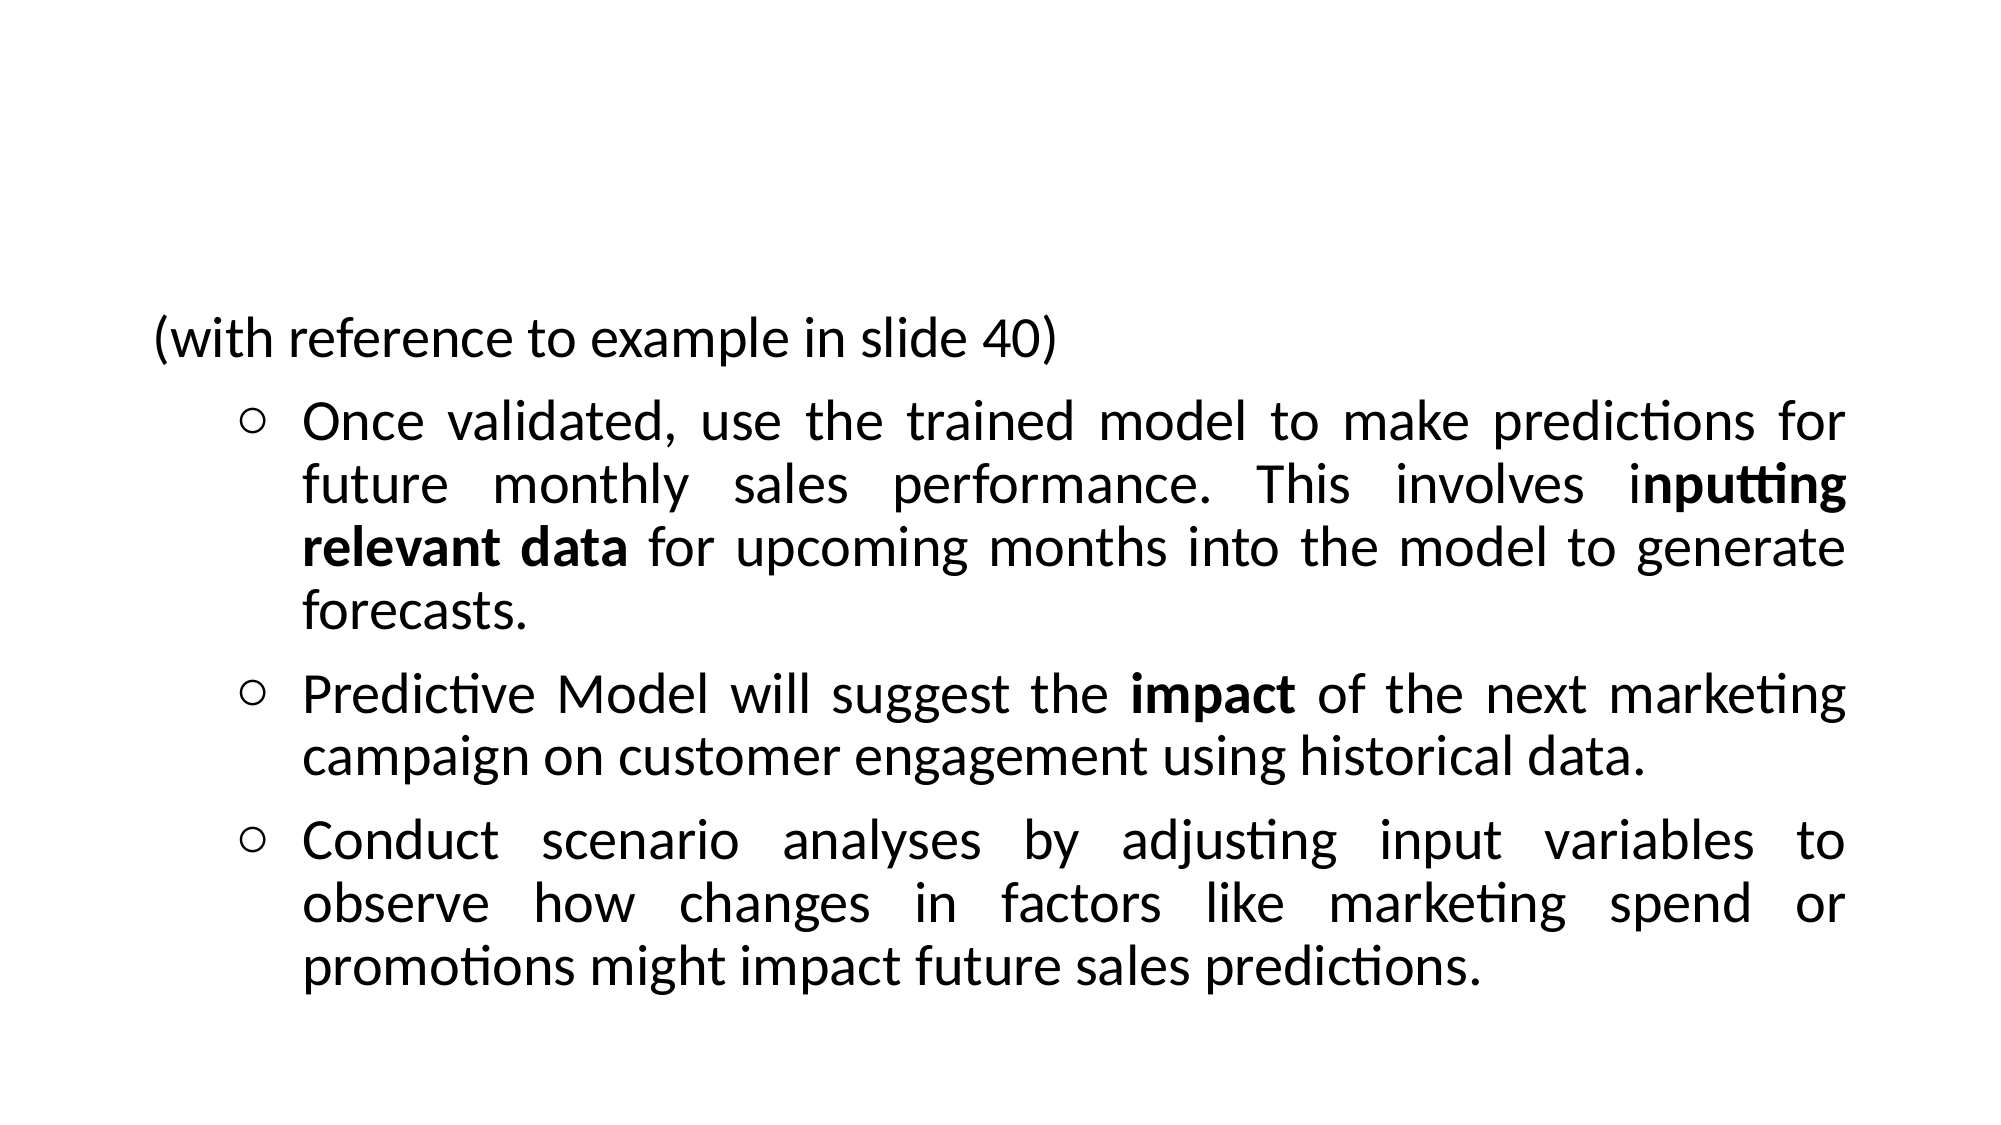

#
(with reference to example in slide 40)
Once validated, use the trained model to make predictions for future monthly sales performance. This involves inputting relevant data for upcoming months into the model to generate forecasts.
Predictive Model will suggest the impact of the next marketing campaign on customer engagement using historical data.
Conduct scenario analyses by adjusting input variables to observe how changes in factors like marketing spend or promotions might impact future sales predictions.